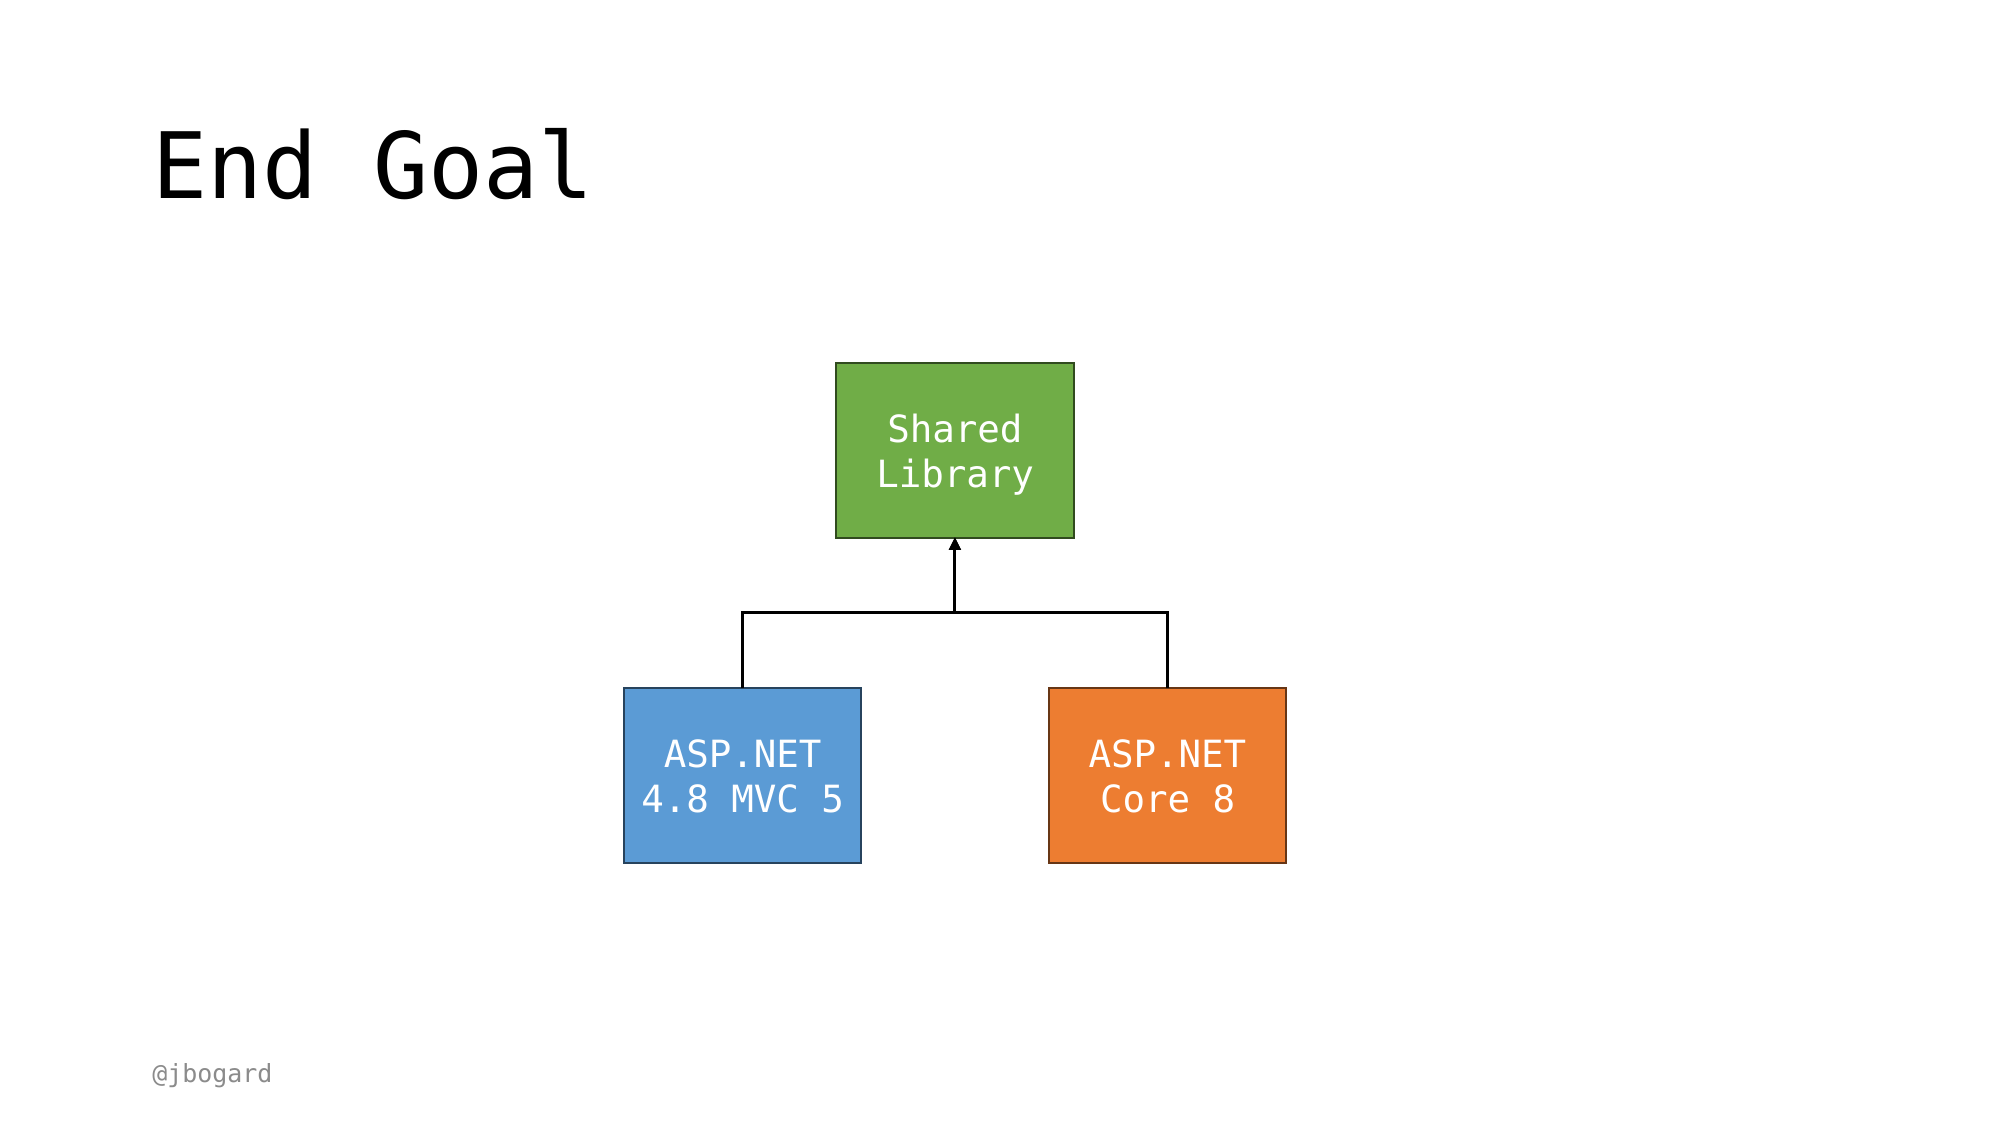

# End Goal
Shared Library
ASP.NET 4.8 MVC 5
ASP.NET
Core 8
@jbogard